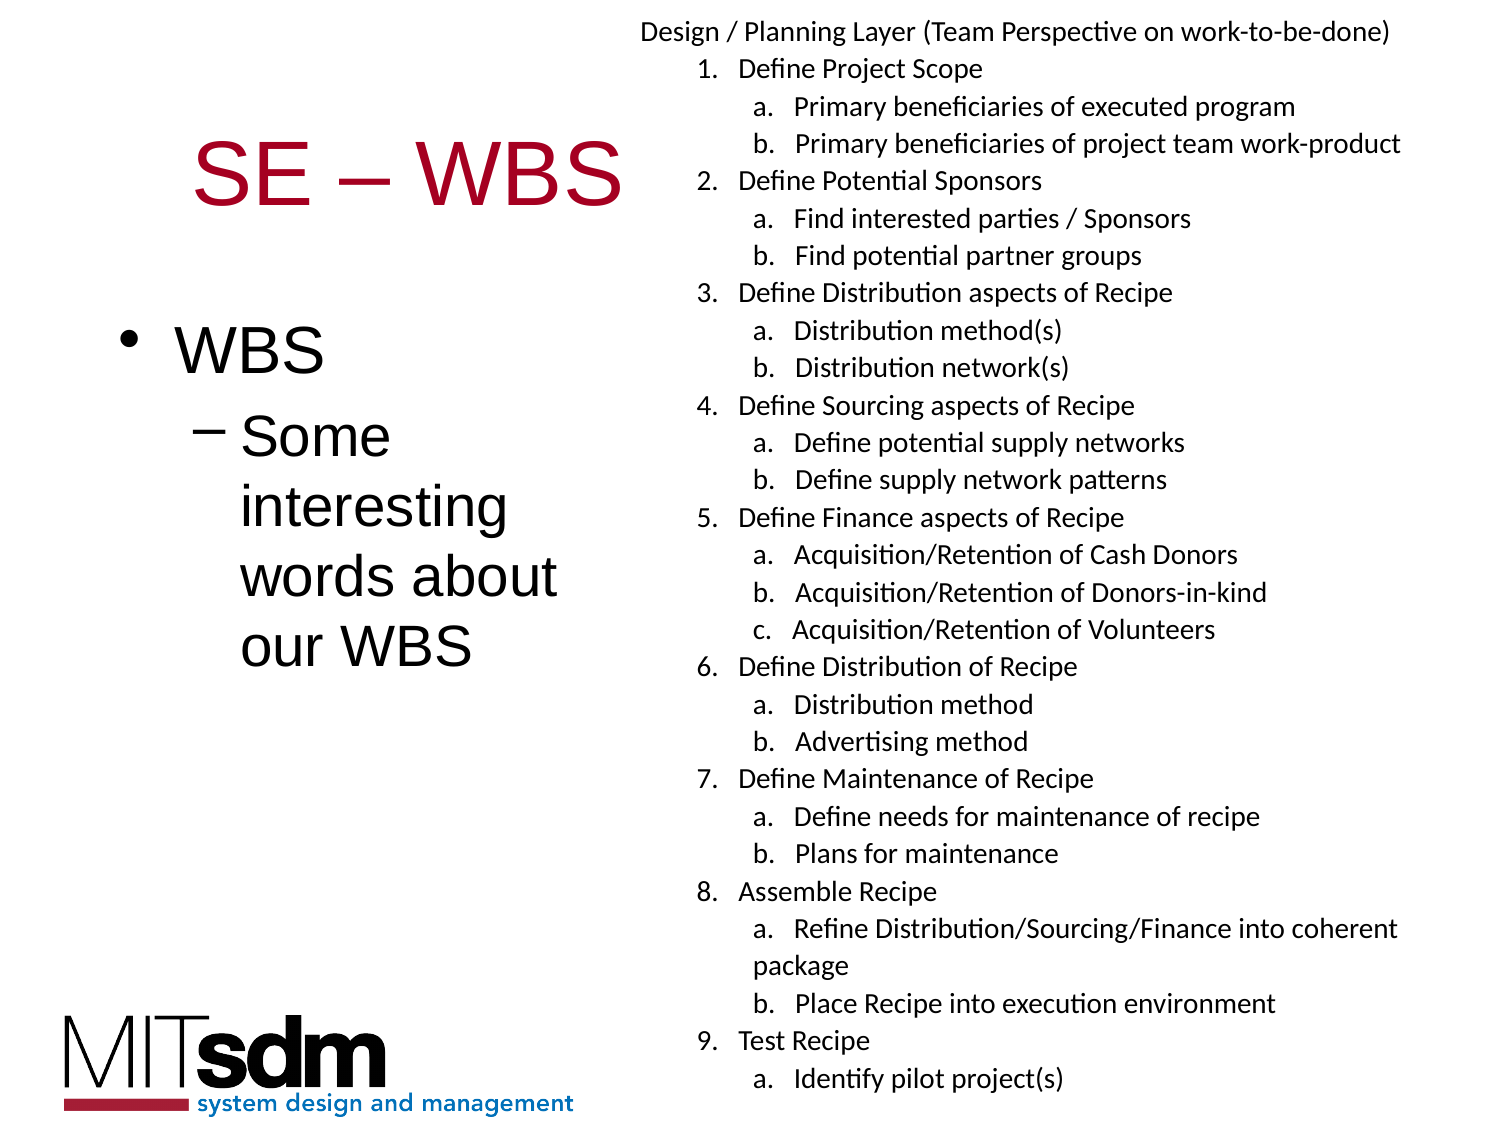

Design / Planning Layer (Team Perspective on work-to-be-done)
1.      Define Project Scope
a.      Primary beneficiaries of executed program
b.      Primary beneficiaries of project team work-product
2.      Define Potential Sponsors
a.      Find interested parties / Sponsors
b.      Find potential partner groups
3.      Define Distribution aspects of Recipe
a.      Distribution method(s)
b.      Distribution network(s)
4.      Define Sourcing aspects of Recipe
a.      Define potential supply networks
b.      Define supply network patterns
5.      Define Finance aspects of Recipe
a.      Acquisition/Retention of Cash Donors
b.      Acquisition/Retention of Donors-in-kind
c.      Acquisition/Retention of Volunteers
6.      Define Distribution of Recipe
a.      Distribution method
b.      Advertising method
7.      Define Maintenance of Recipe
a.      Define needs for maintenance of recipe
b.      Plans for maintenance
8.      Assemble Recipe
a.      Refine Distribution/Sourcing/Finance into coherent package
b.      Place Recipe into execution environment
9.      Test Recipe
a.      Identify pilot project(s)

# SE – WBS
WBS
Some interesting words about our WBS